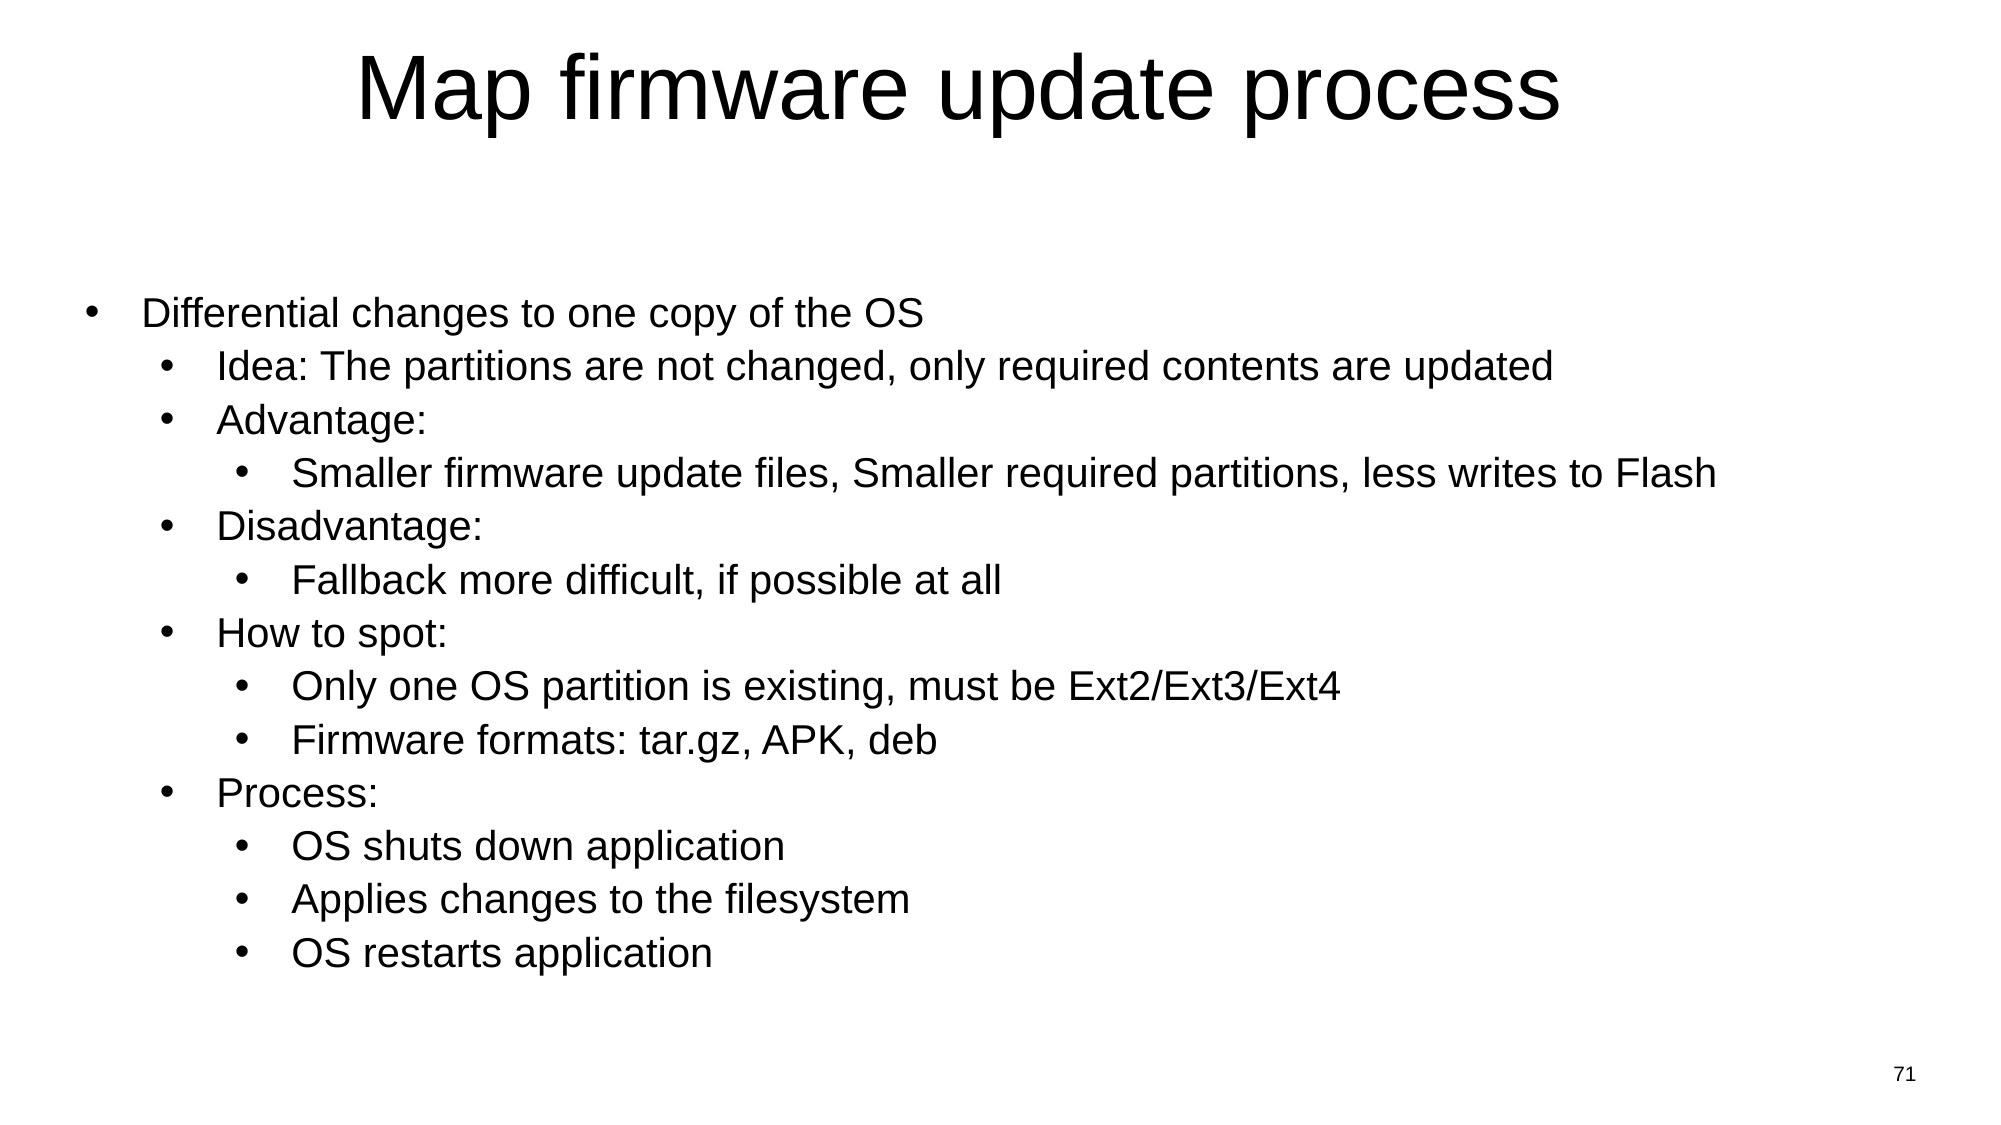

# Map firmware update process
Differential changes to one copy of the OS
Idea: The partitions are not changed, only required contents are updated
Advantage:
Smaller firmware update files, Smaller required partitions, less writes to Flash
Disadvantage:
Fallback more difficult, if possible at all
How to spot:
Only one OS partition is existing, must be Ext2/Ext3/Ext4
Firmware formats: tar.gz, APK, deb
Process:
OS shuts down application
Applies changes to the filesystem
OS restarts application

71